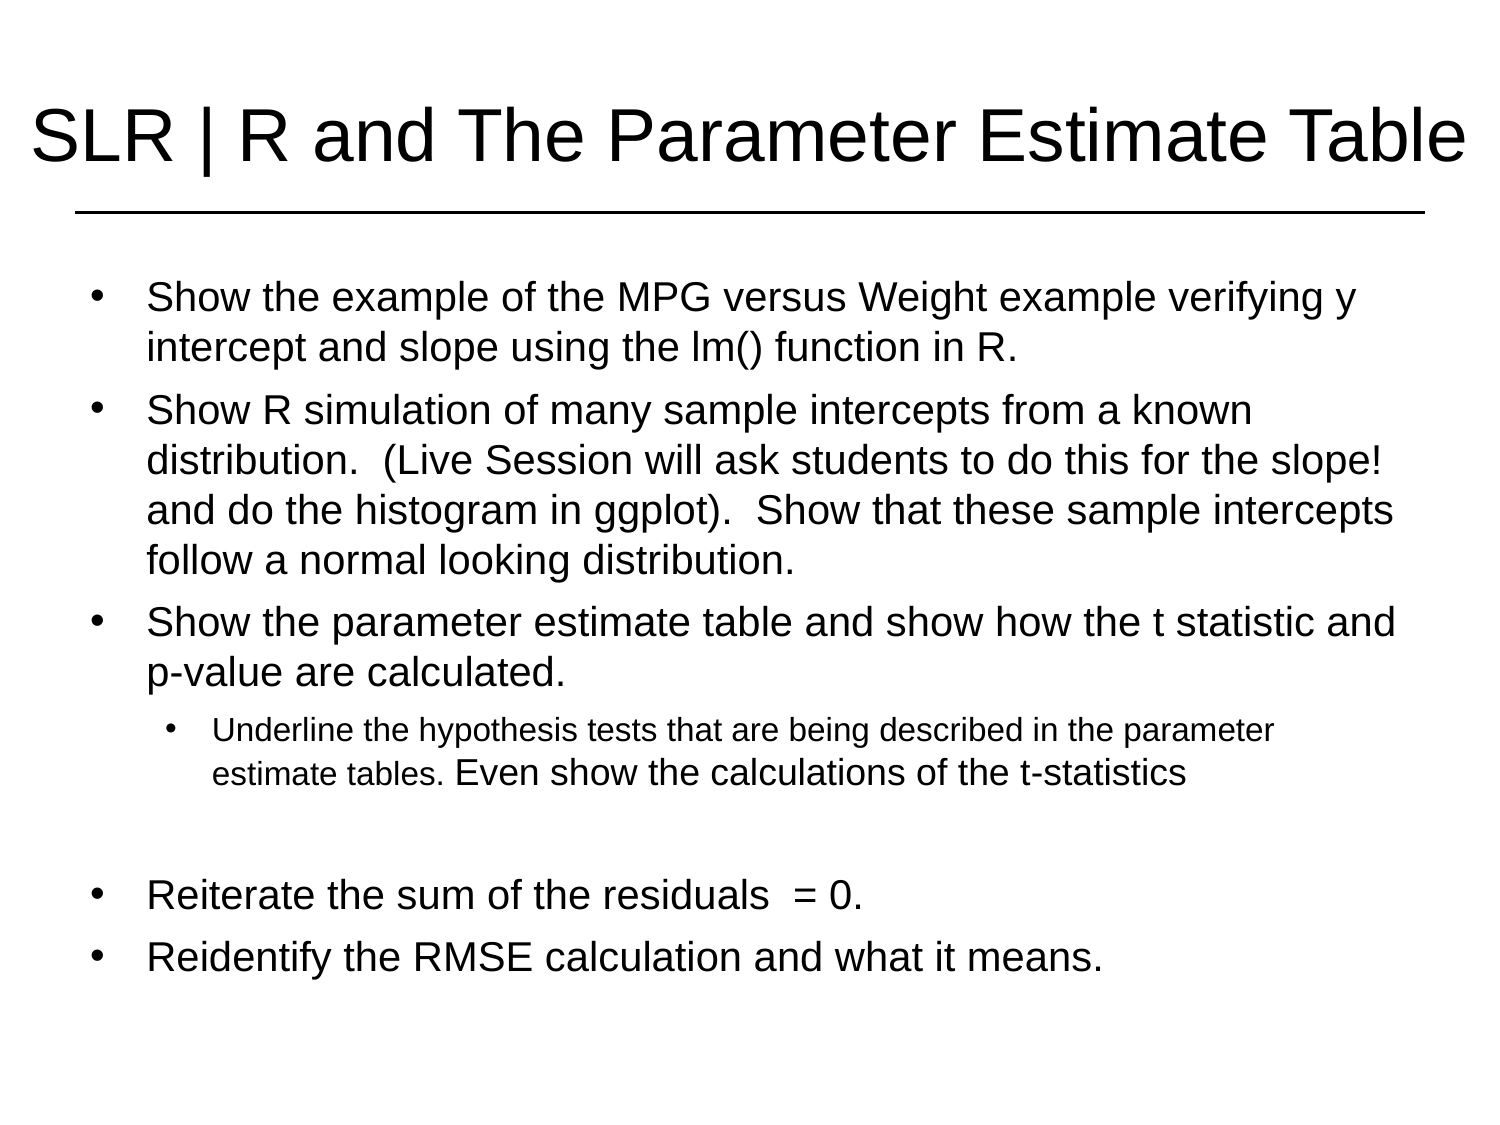

# SLR | R and The Parameter Estimate Table
Show the example of the MPG versus Weight example verifying y intercept and slope using the lm() function in R.
Show R simulation of many sample intercepts from a known distribution.  (Live Session will ask students to do this for the slope! and do the histogram in ggplot).  Show that these sample intercepts follow a normal looking distribution.
Show the parameter estimate table and show how the t statistic and p-value are calculated.
Underline the hypothesis tests that are being described in the parameter estimate tables. Even show the calculations of the t-statistics

Reiterate the sum of the residuals  = 0.
Reidentify the RMSE calculation and what it means.